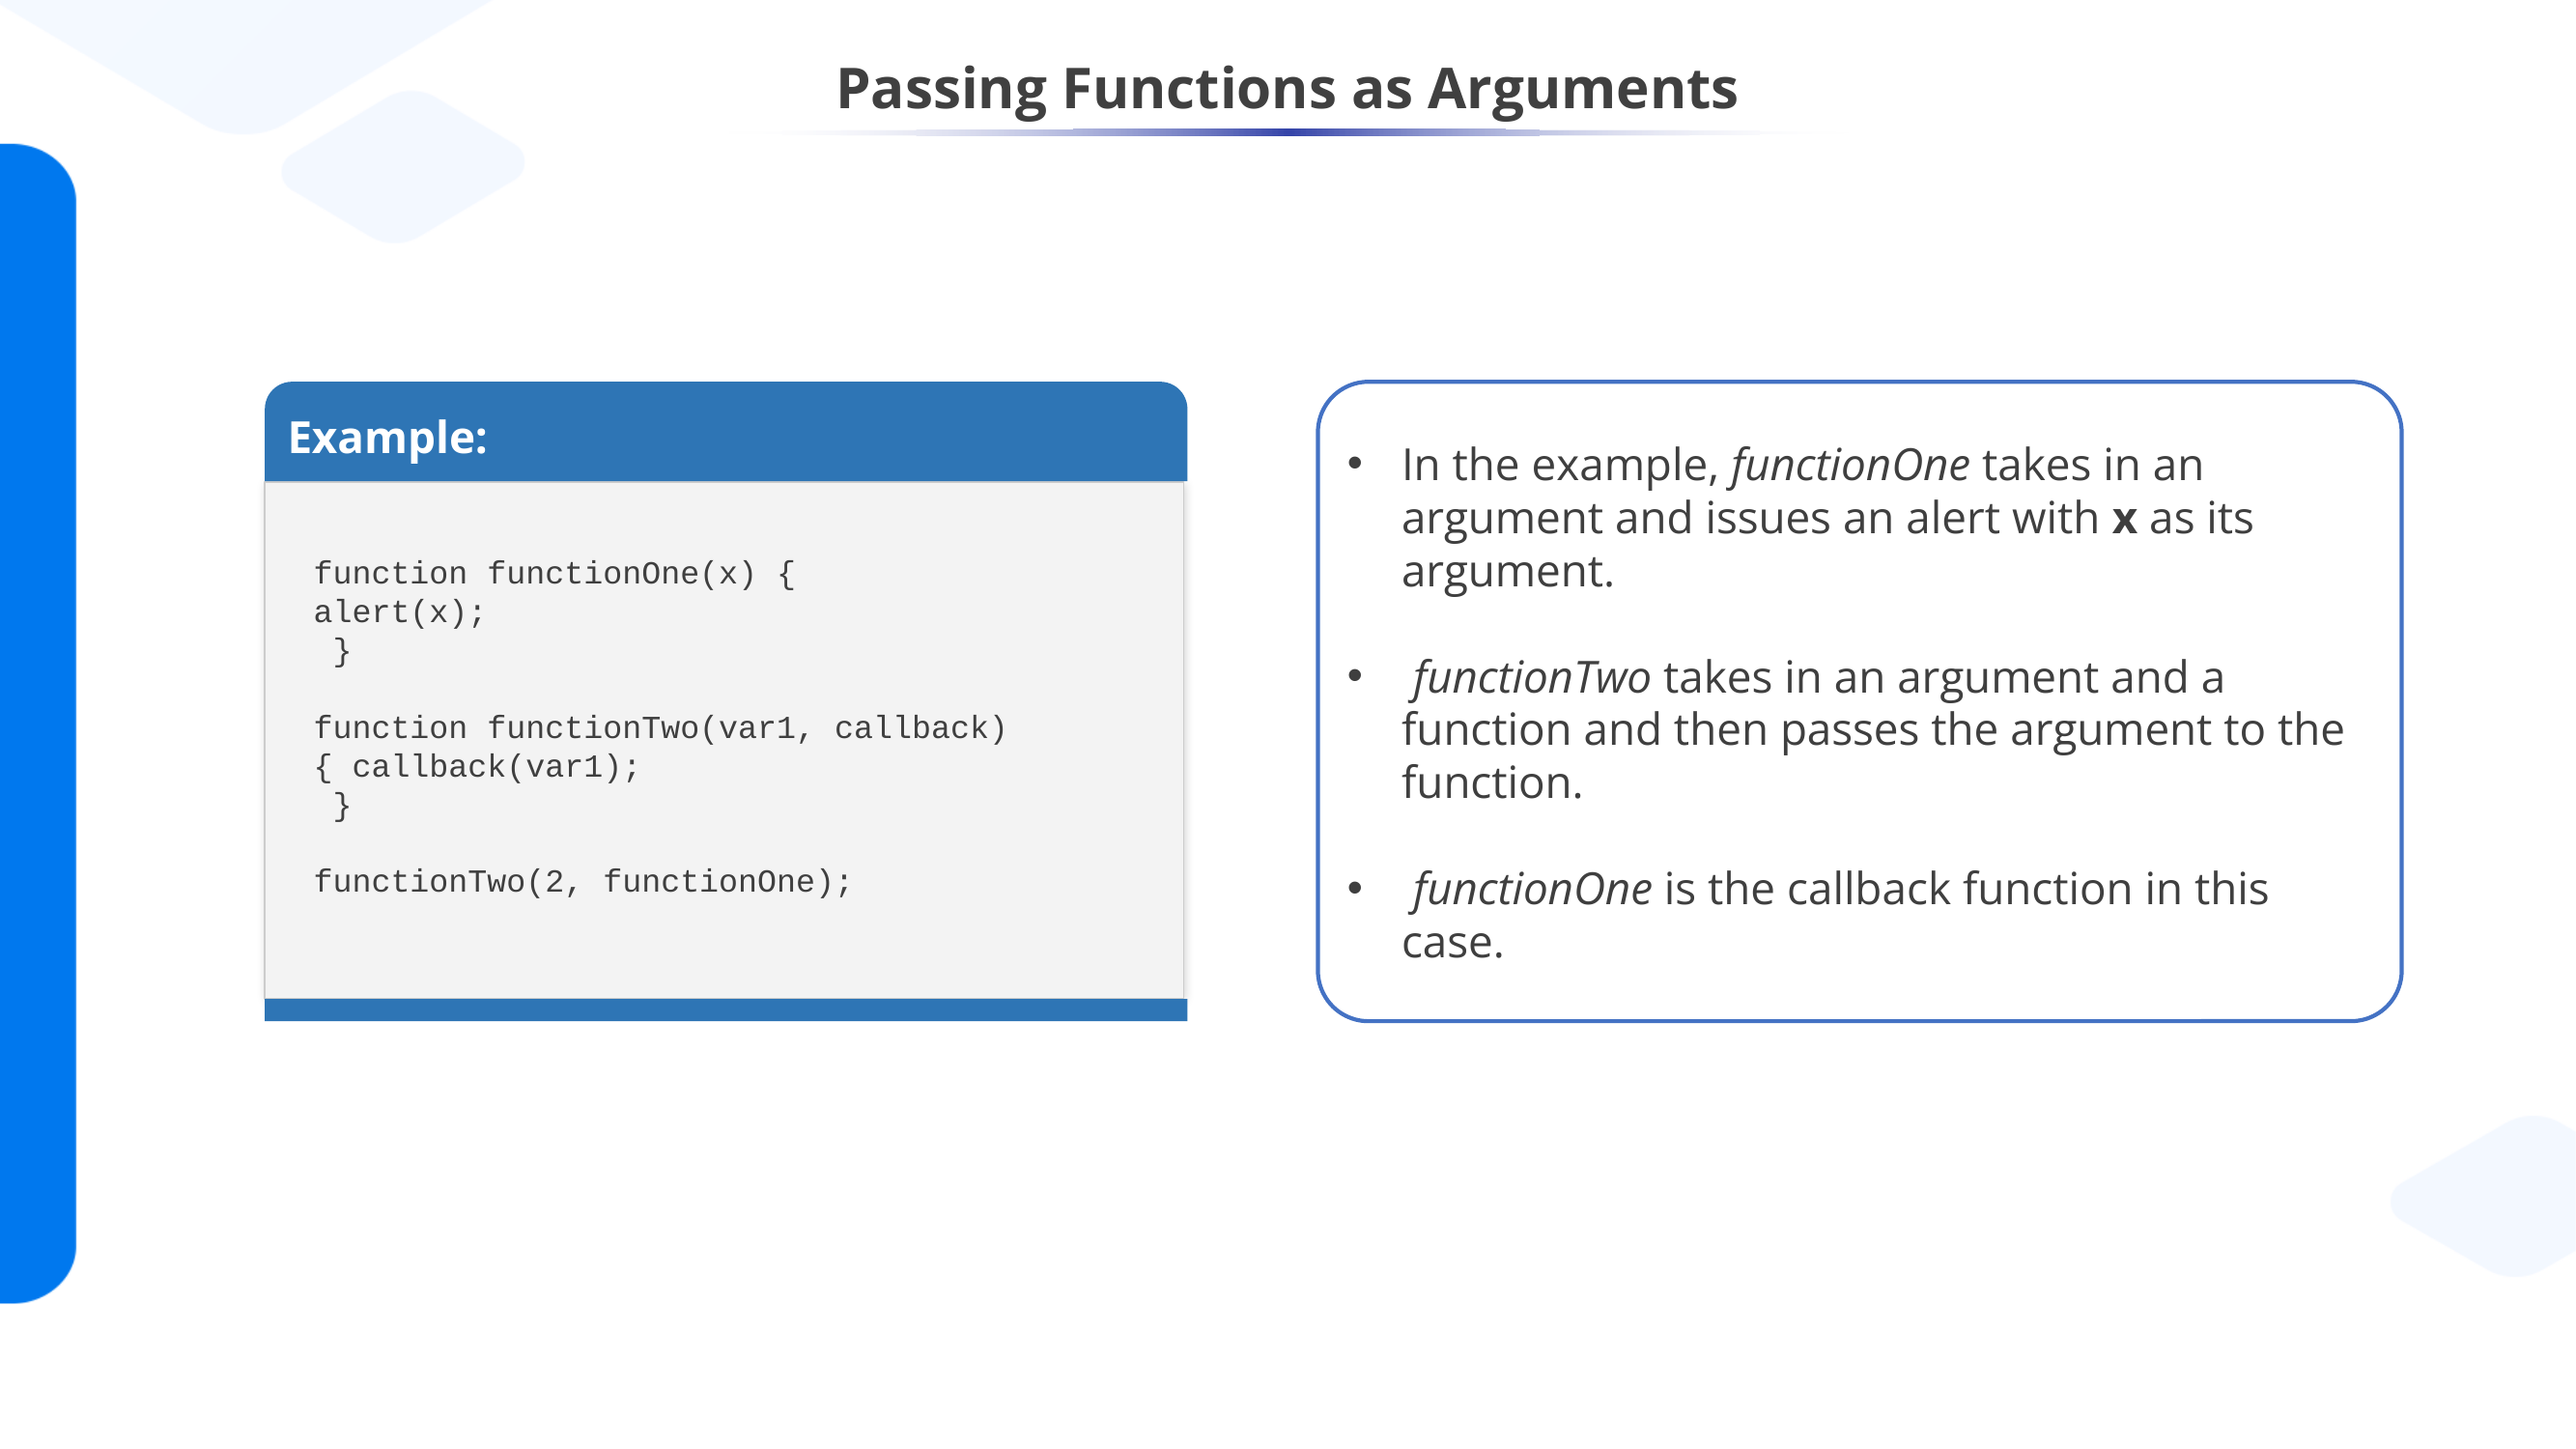

# Passing Functions as Arguments

Example:

function functionOne(x) {
alert(x);
 }

function functionTwo(var1, callback) { callback(var1);
 }

functionTwo(2, functionOne);

In the example, functionOne takes in an argument and issues an alert with x as its argument.

 functionTwo takes in an argument and a function and then passes the argument to the function.
 functionOne is the callback function in this case.